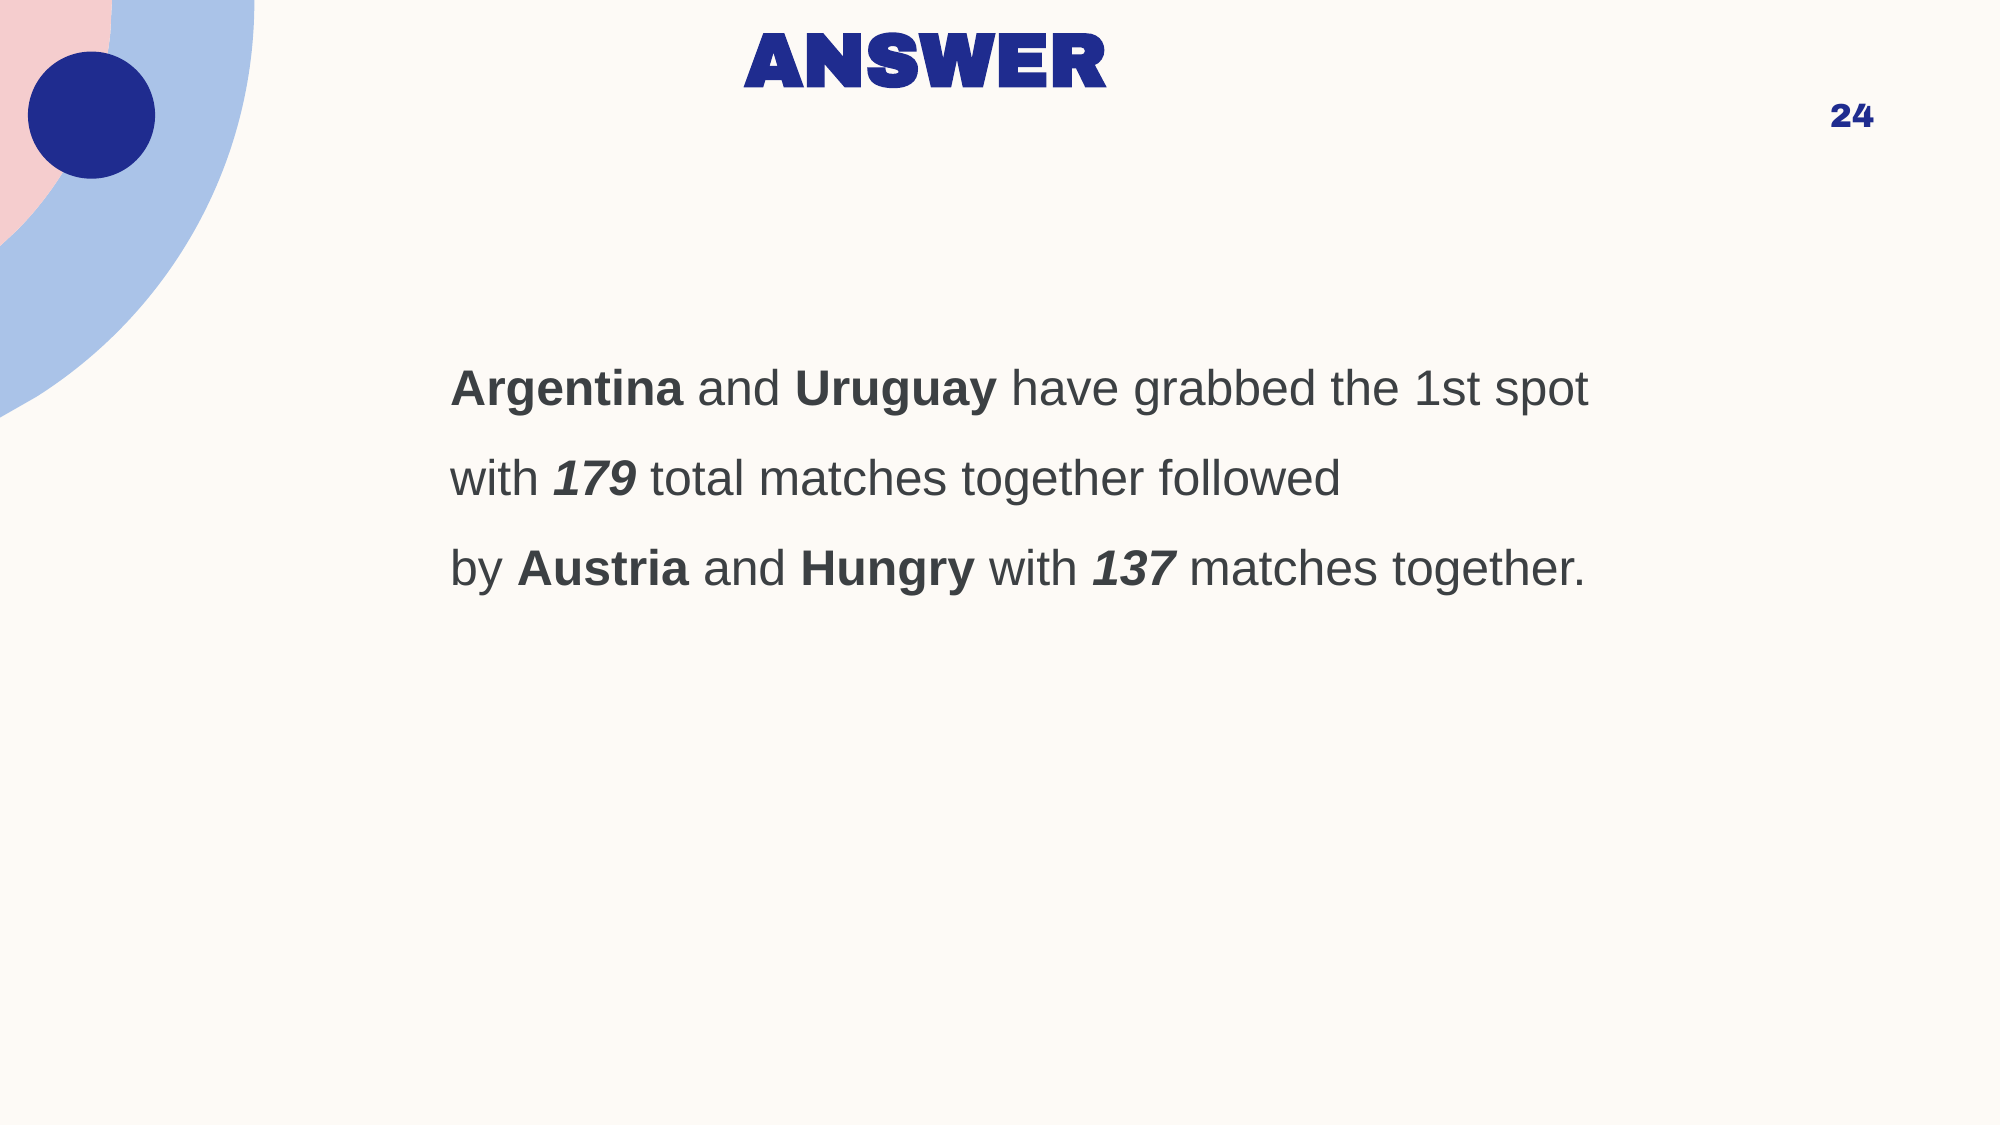

# ANSWER
24
Argentina and Uruguay have grabbed the 1st spot with 179 total matches together followed by Austria and Hungry with 137 matches together.